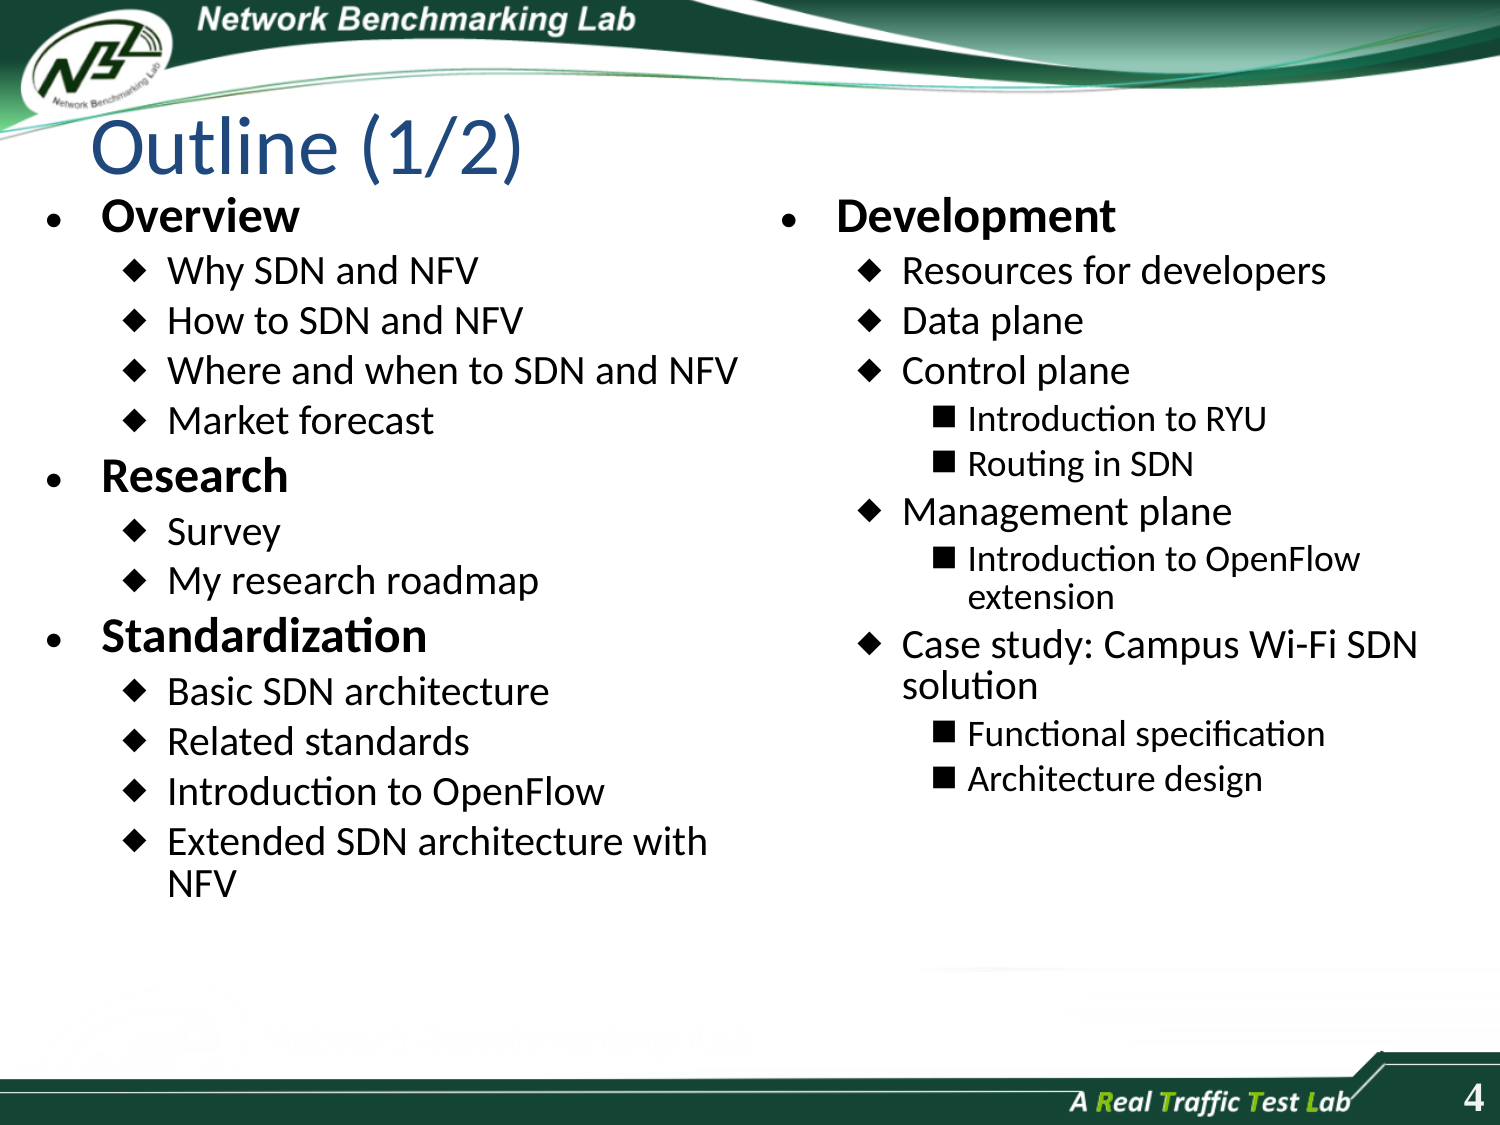

# Outline (1/2)
| Overview Why SDN and NFV How to SDN and NFV Where and when to SDN and NFV Market forecast Research Survey My research roadmap Standardization Basic SDN architecture Related standards Introduction to OpenFlow Extended SDN architecture with NFV | Development Resources for developers Data plane Control plane Introduction to RYU Routing in SDN Management plane Introduction to OpenFlow extension Case study: Campus Wi-Fi SDN solution Functional specification Architecture design |
| --- | --- |
4